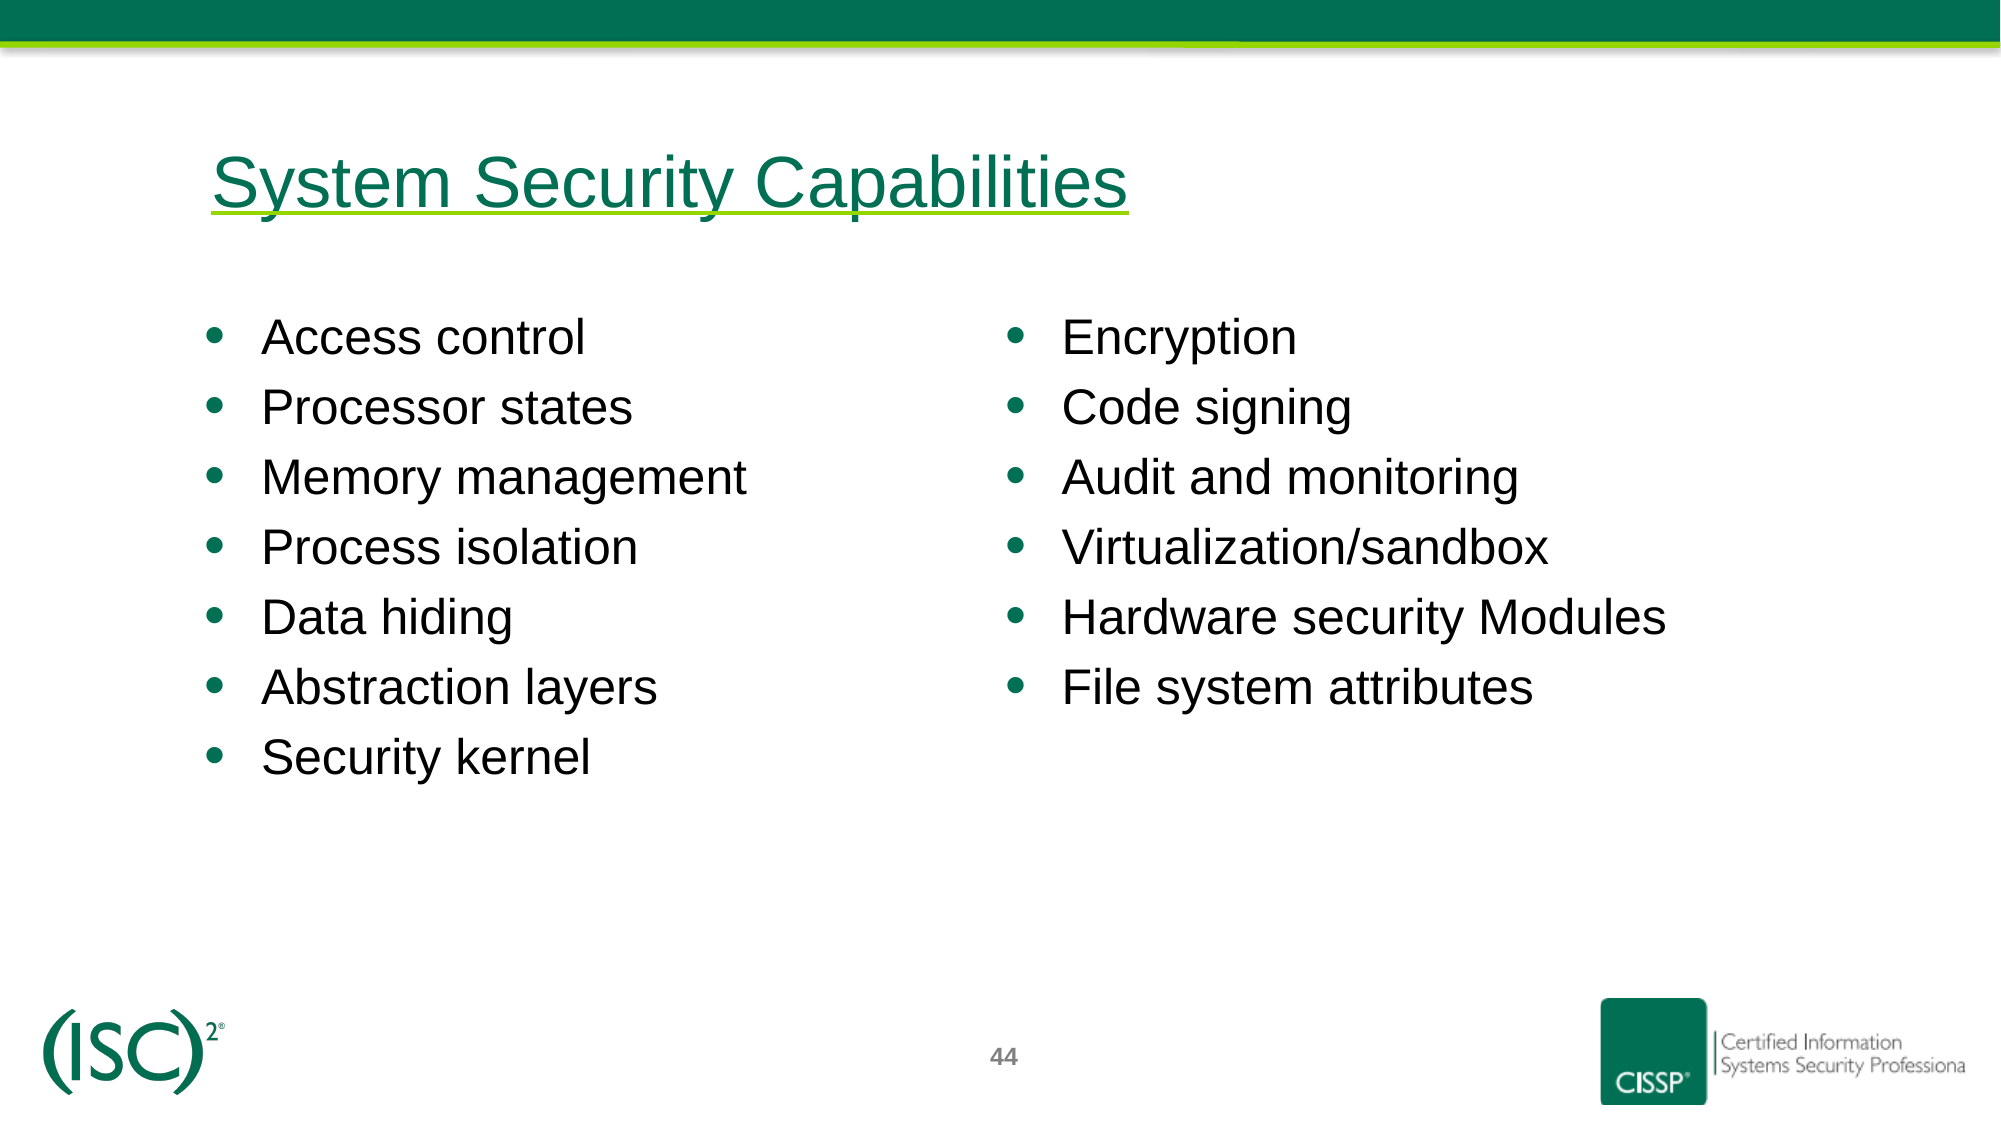

# System Security Capabilities
Access control
Processor states
Memory management
Process isolation
Data hiding
Abstraction layers
Security kernel
Encryption
Code signing
Audit and monitoring
Virtualization/sandbox
Hardware security Modules
File system attributes